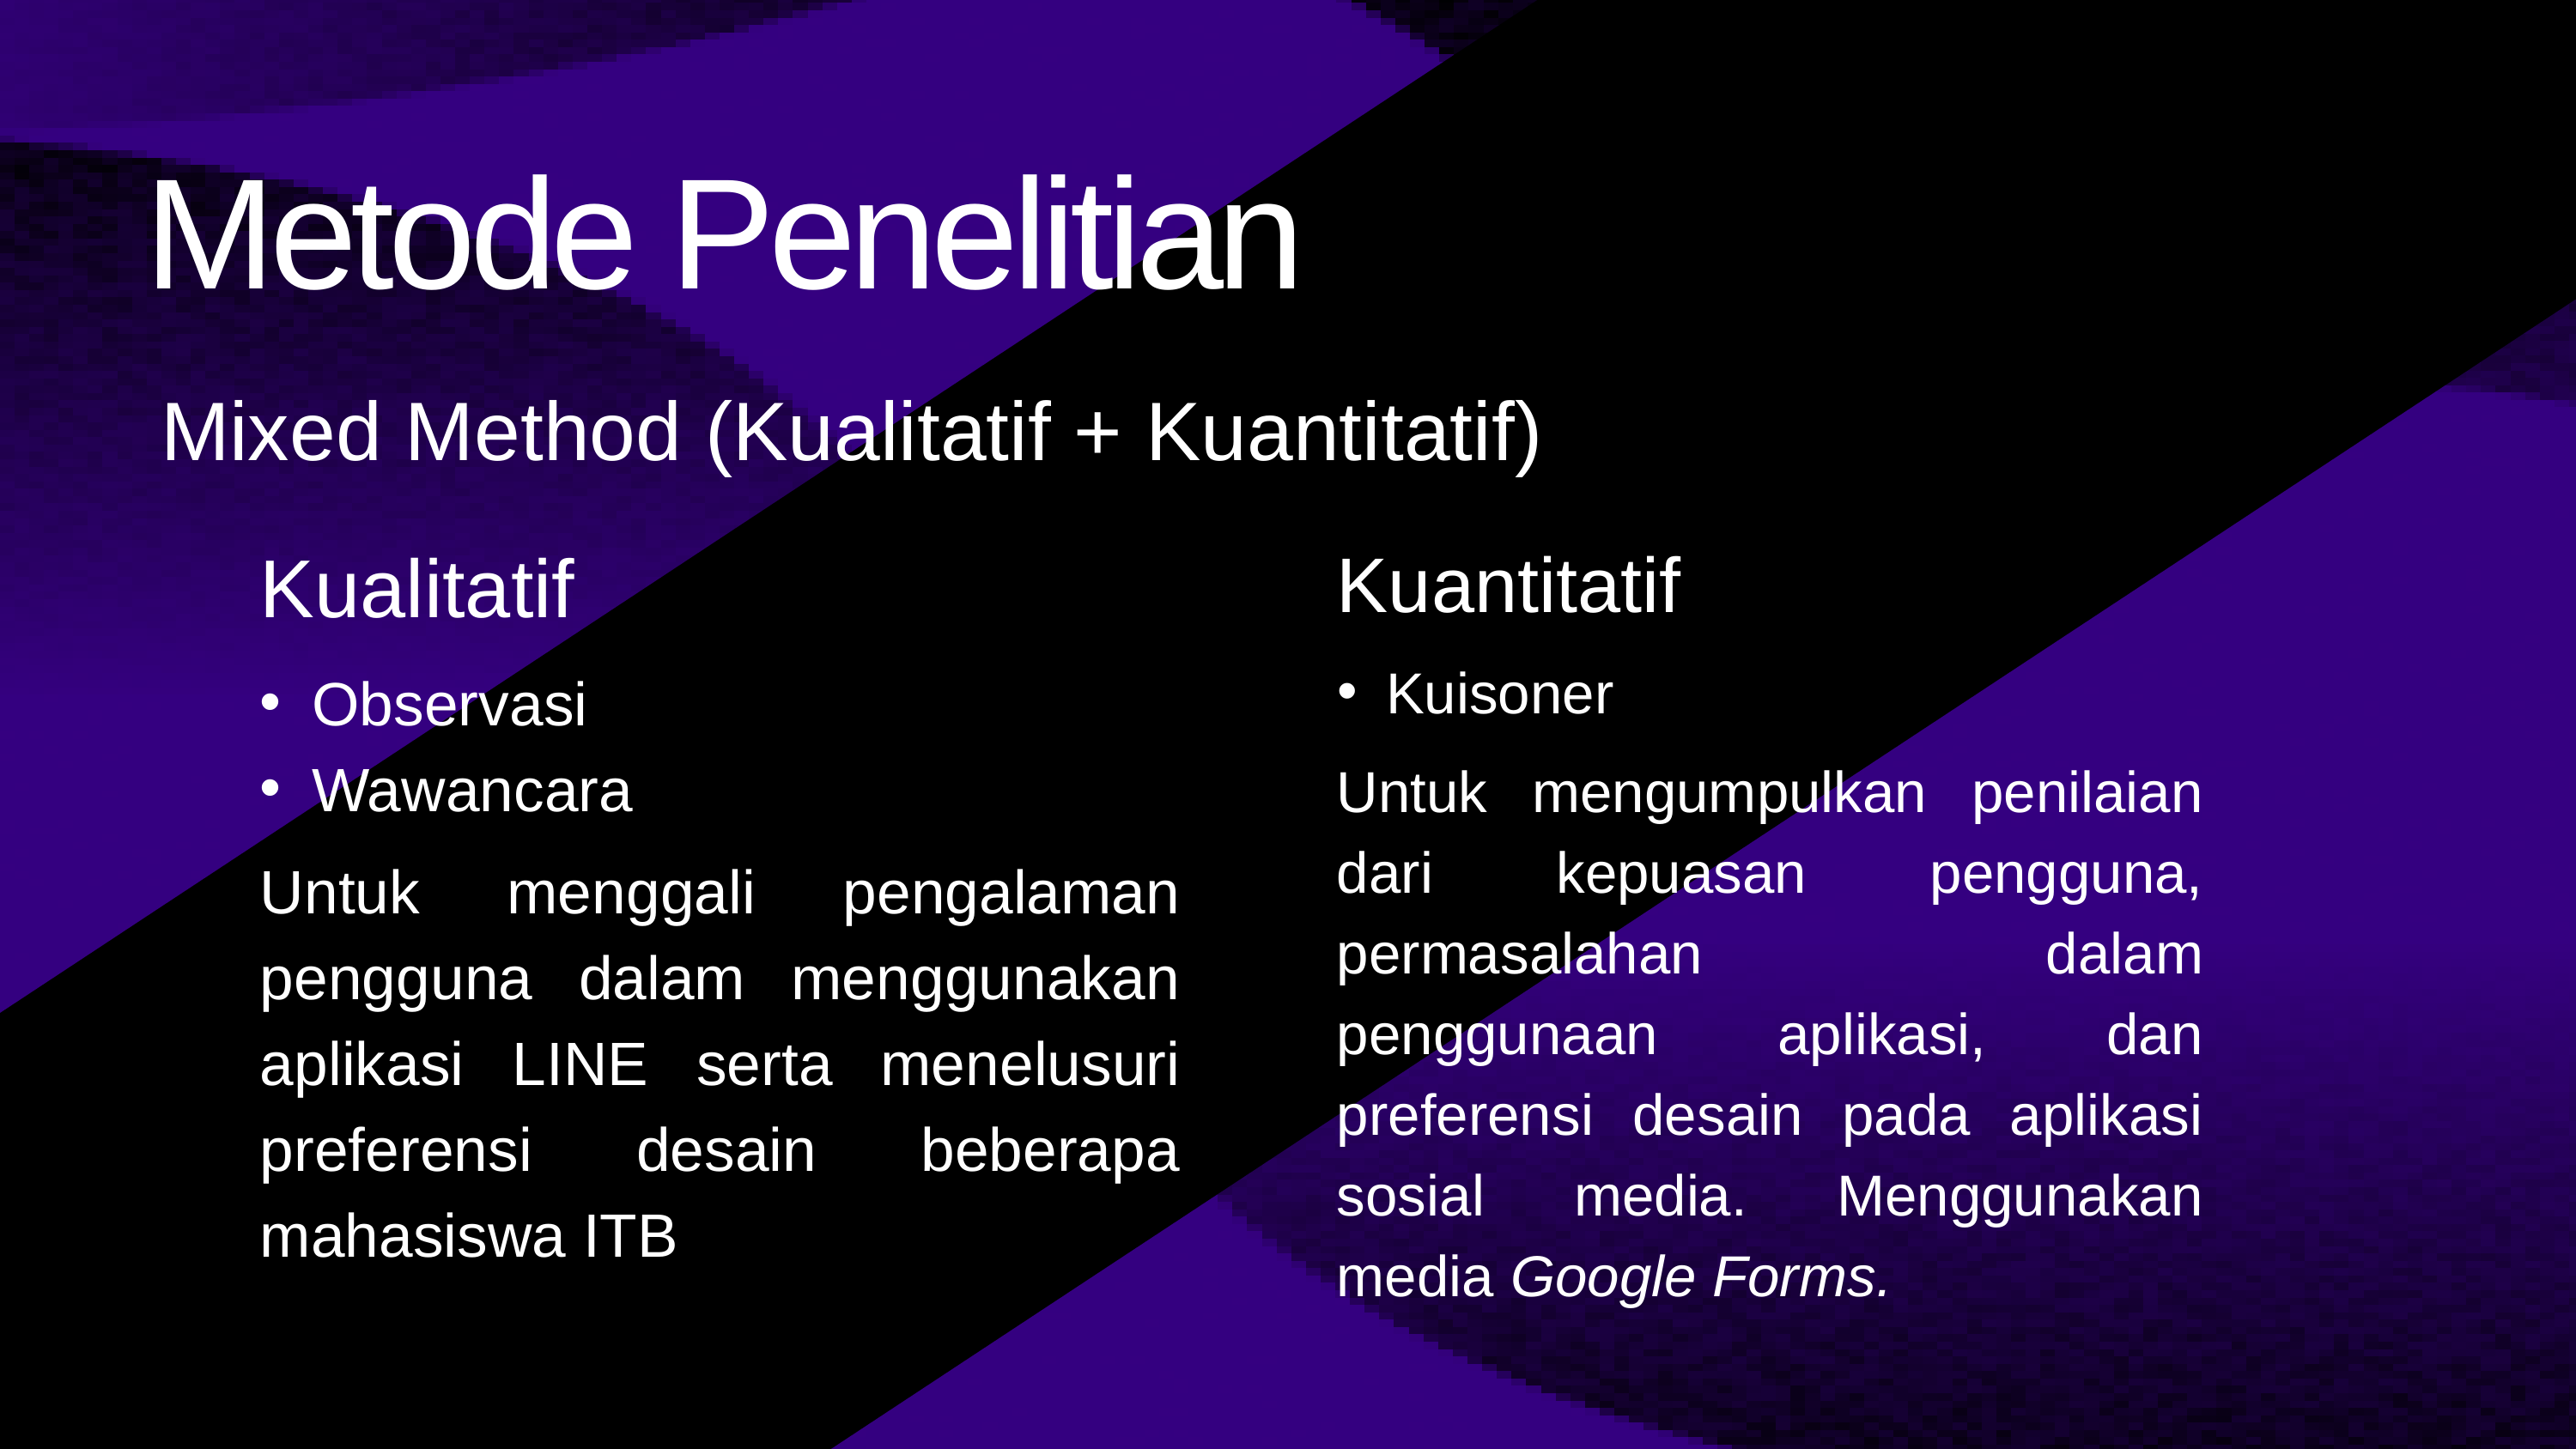

Metode Penelitian
Mixed Method (Kualitatif + Kuantitatif)
Kuantitatif
Kuisoner
Untuk mengumpulkan penilaian dari kepuasan pengguna, permasalahan dalam penggunaan aplikasi, dan preferensi desain pada aplikasi sosial media. Menggunakan media Google Forms.
Kualitatif
Observasi
Wawancara
Untuk menggali pengalaman pengguna dalam menggunakan aplikasi LINE serta menelusuri preferensi desain beberapa mahasiswa ITB